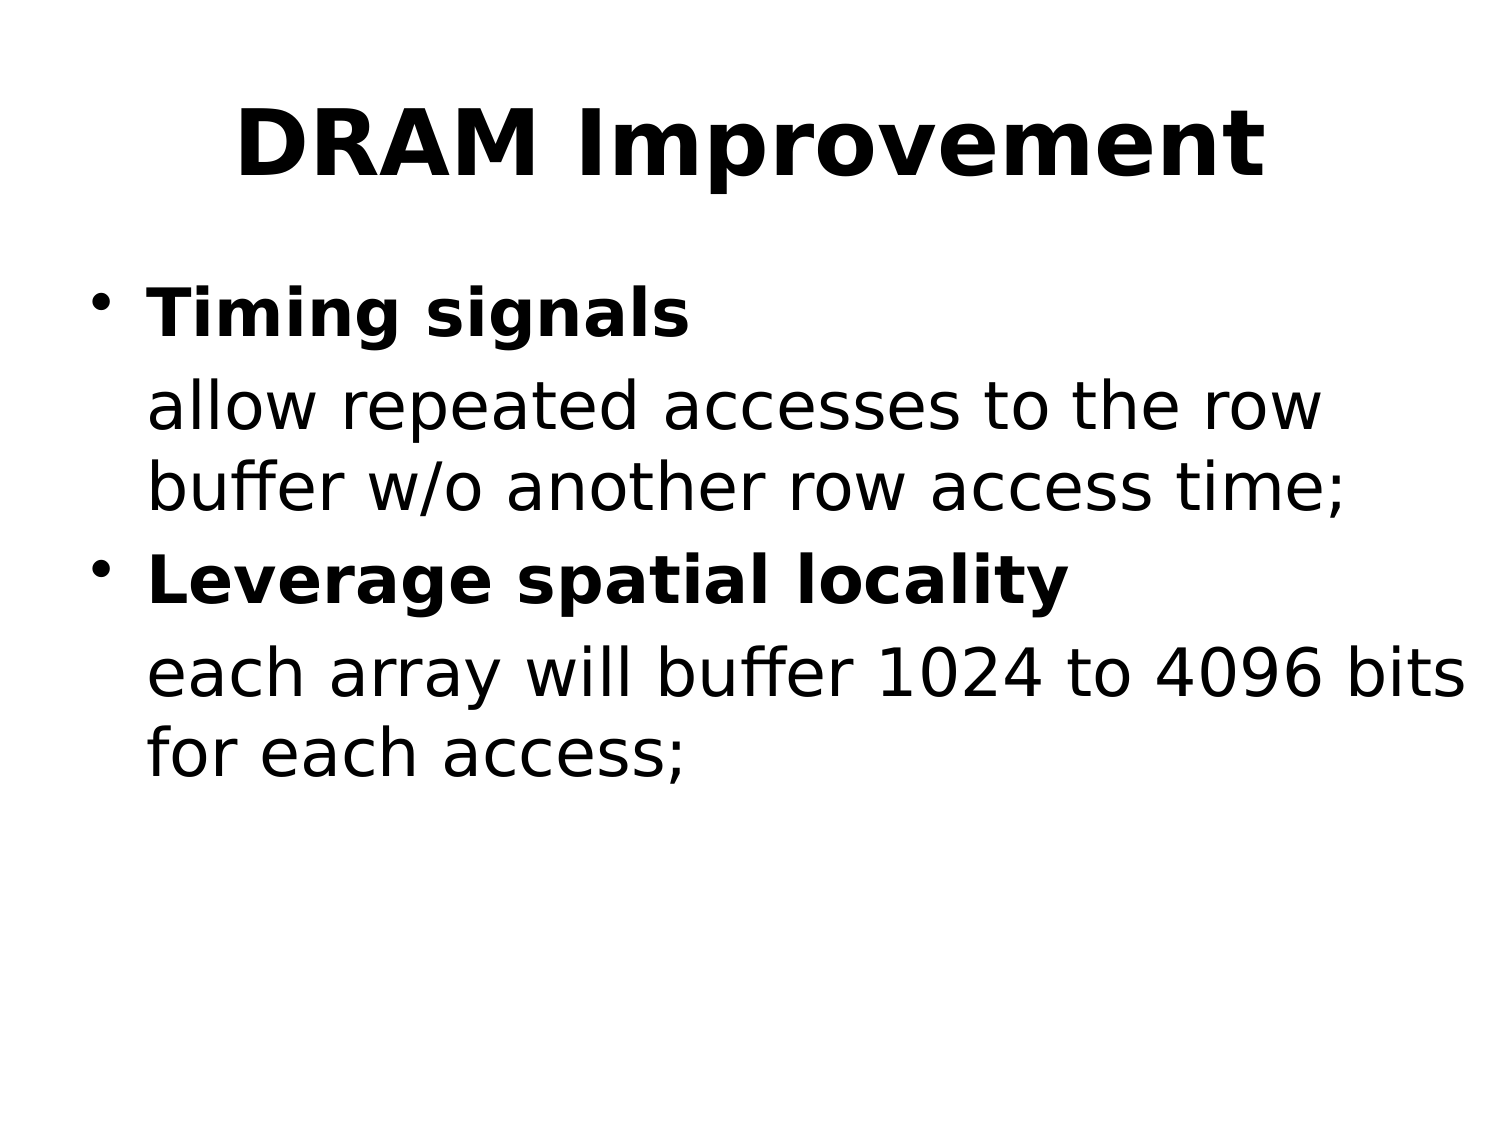

# DRAM Improvement
Timing signals
	allow repeated accesses to the row buffer w/o another row access time;
Leverage spatial locality
	each array will buffer 1024 to 4096 bits for each access;